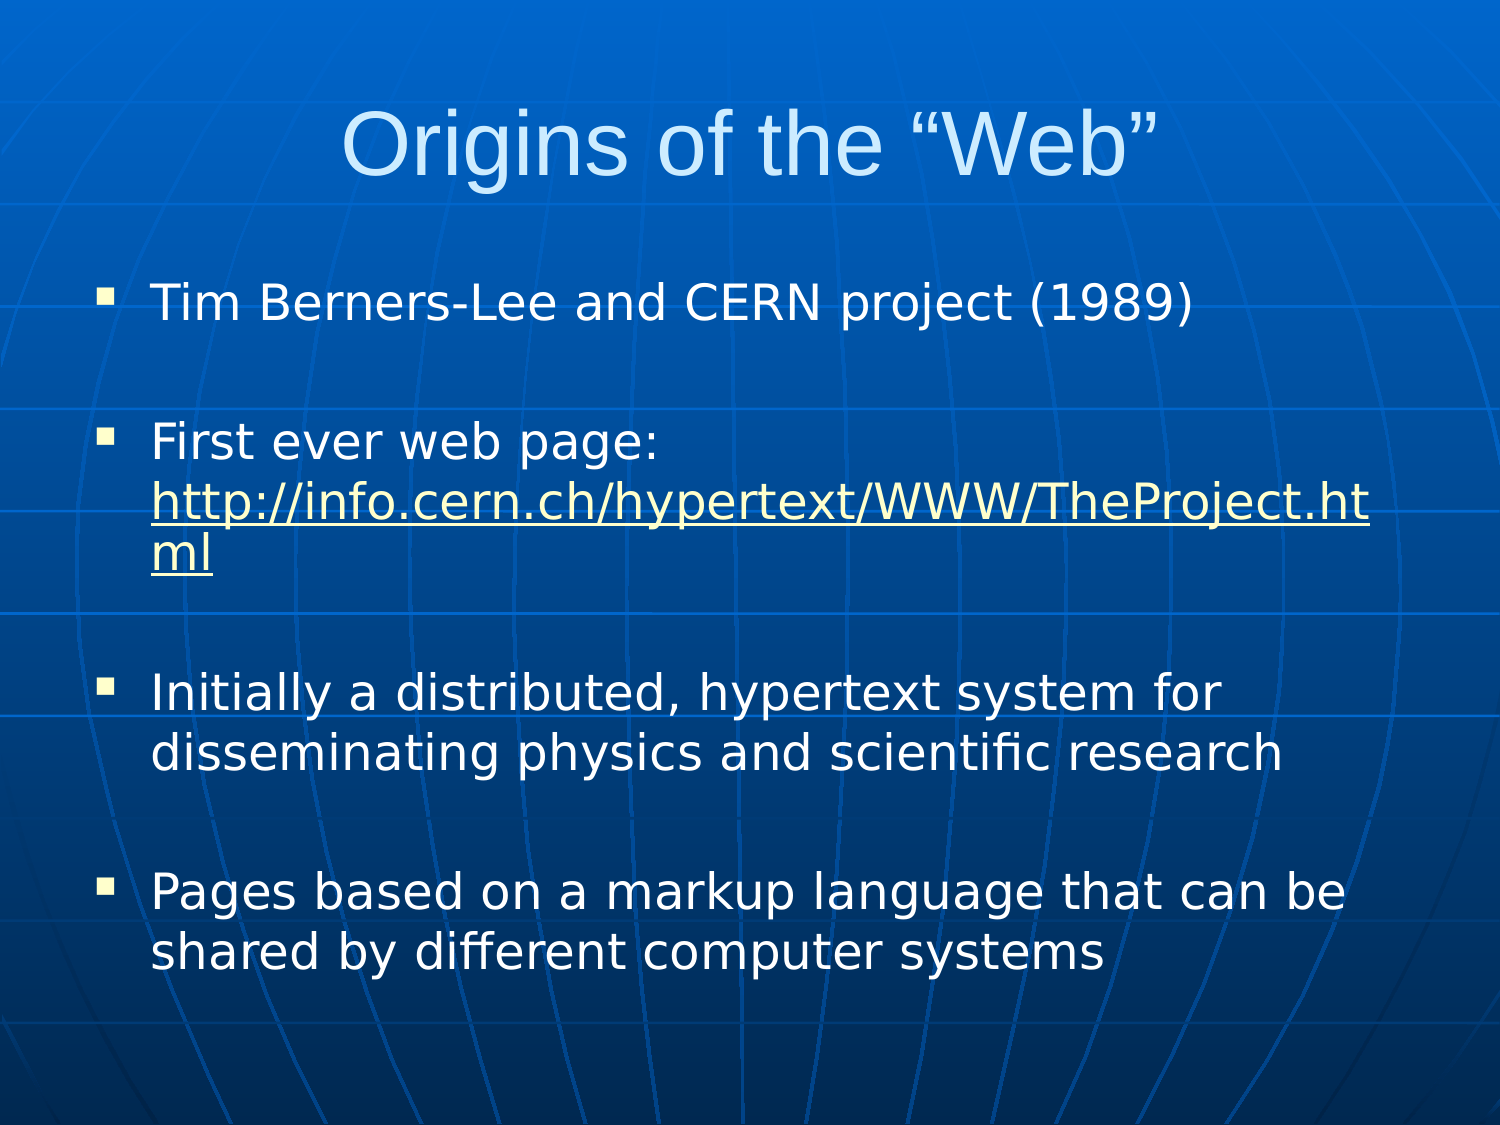

# Origins of the “Web”
Tim Berners-Lee and CERN project (1989)

First ever web page: http://info.cern.ch/hypertext/WWW/TheProject.html

Initially a distributed, hypertext system for disseminating physics and scientific research

Pages based on a markup language that can be shared by different computer systems